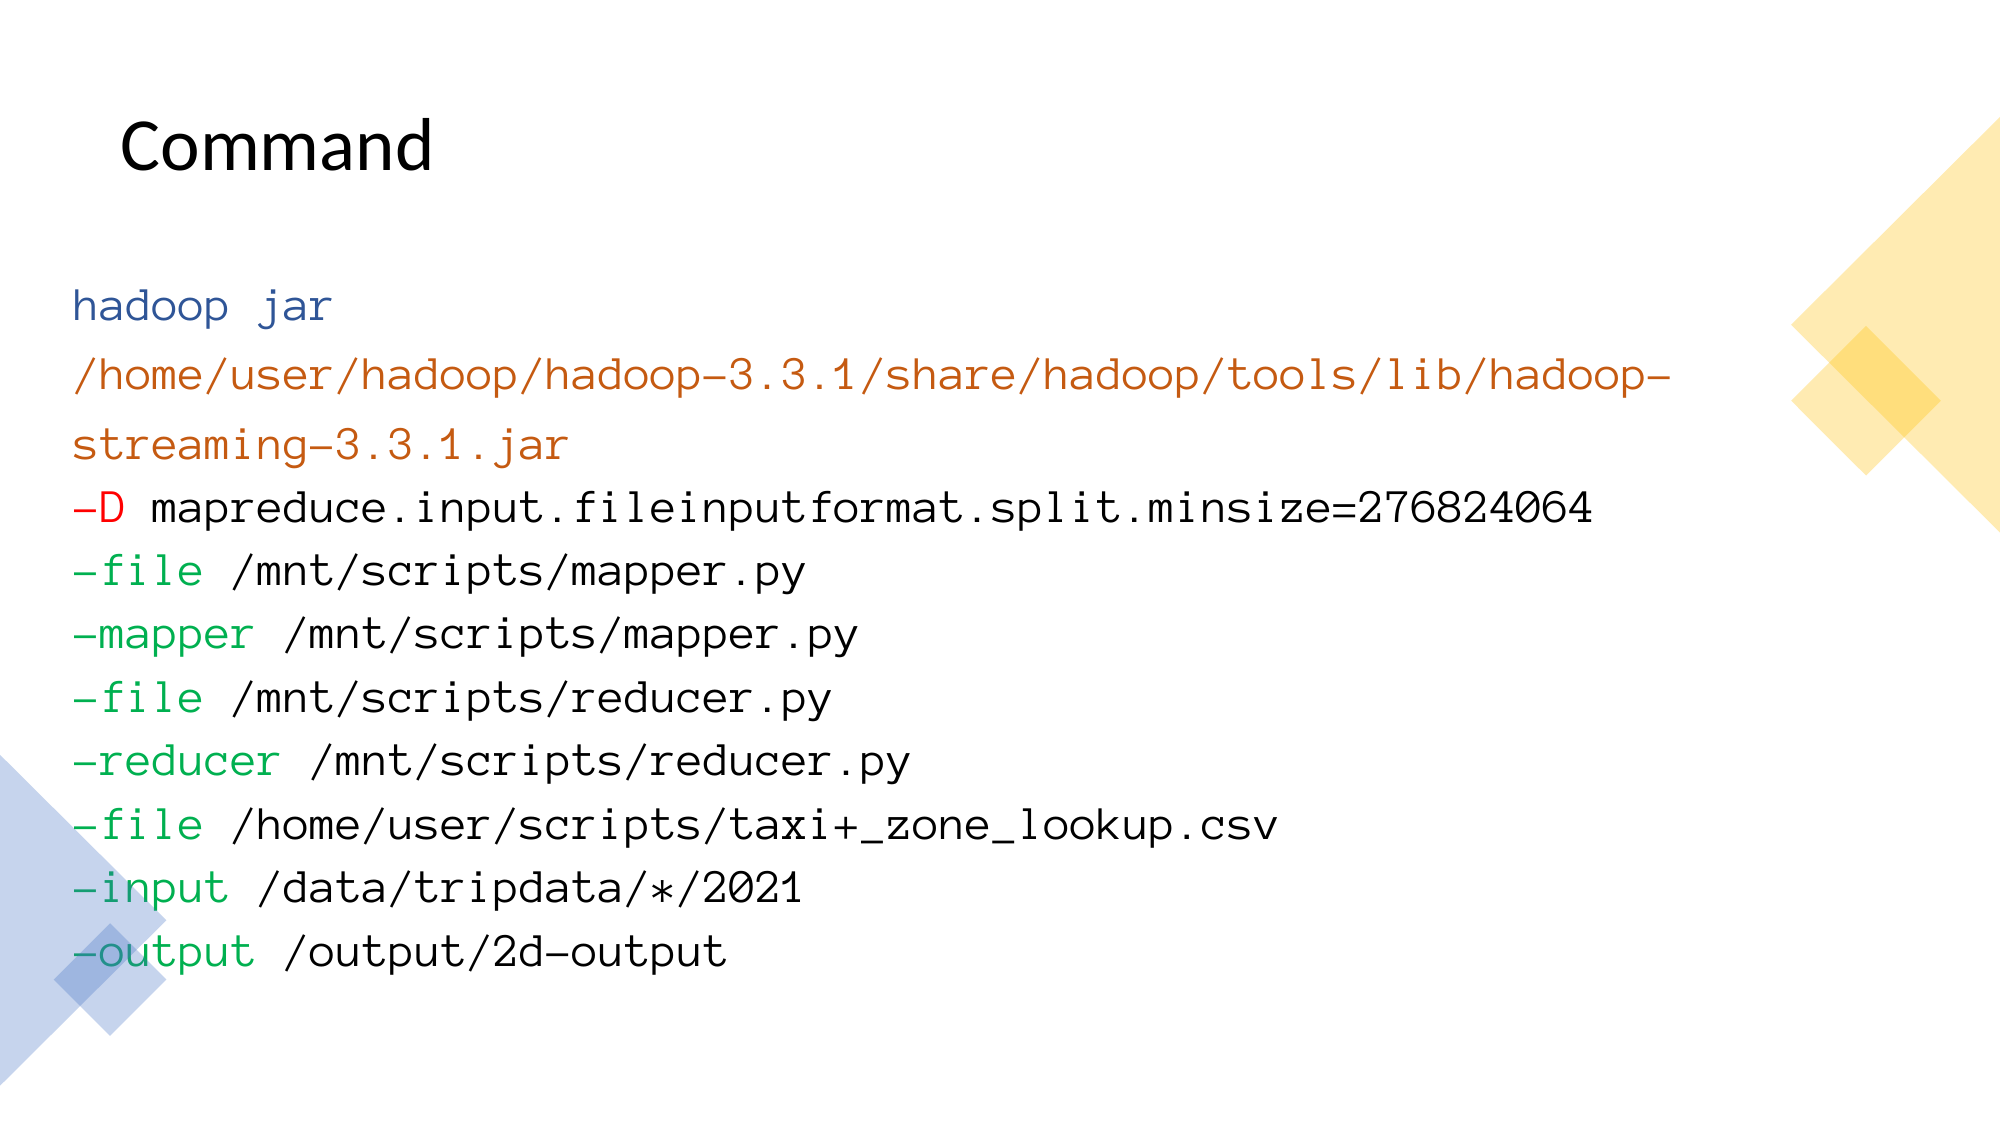

# Command

hadoop jar /home/user/hadoop/hadoop-3.3.1/share/hadoop/tools/lib/hadoop-streaming-3.3.1.jar
-D mapreduce.input.fileinputformat.split.minsize=276824064
-file /mnt/scripts/mapper.py
-mapper /mnt/scripts/mapper.py
-file /mnt/scripts/reducer.py
-reducer /mnt/scripts/reducer.py
-file /home/user/scripts/taxi+_zone_lookup.csv
-input /data/tripdata/*/2021
-output /output/2d-output